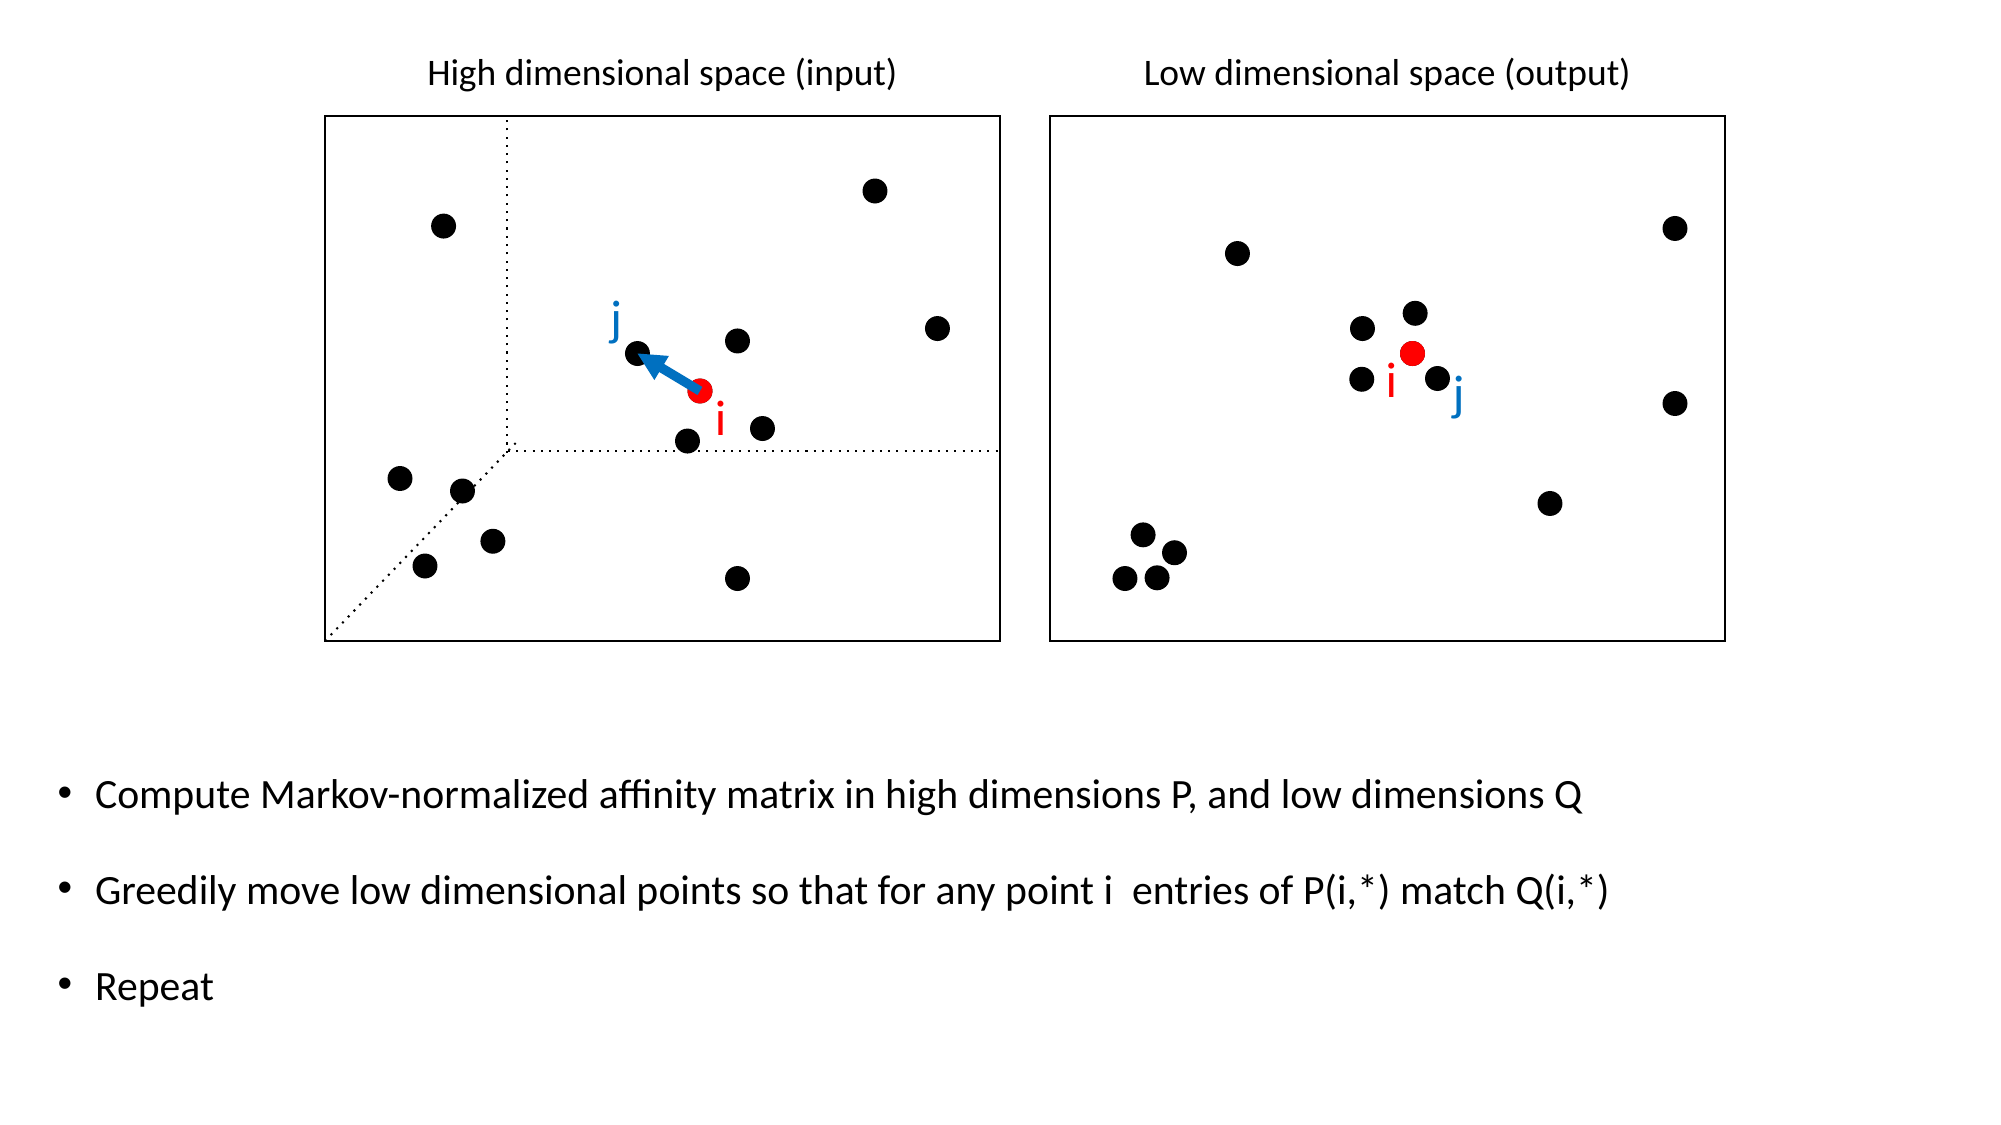

High dimensional space (input)
Low dimensional space (output)

i

j

j

i

Compute Markov-normalized affinity matrix in high dimensions P, and low dimensions Q
Greedily move low dimensional points so that for any point i  entries of P(i,*) match Q(i,*)
Repeat